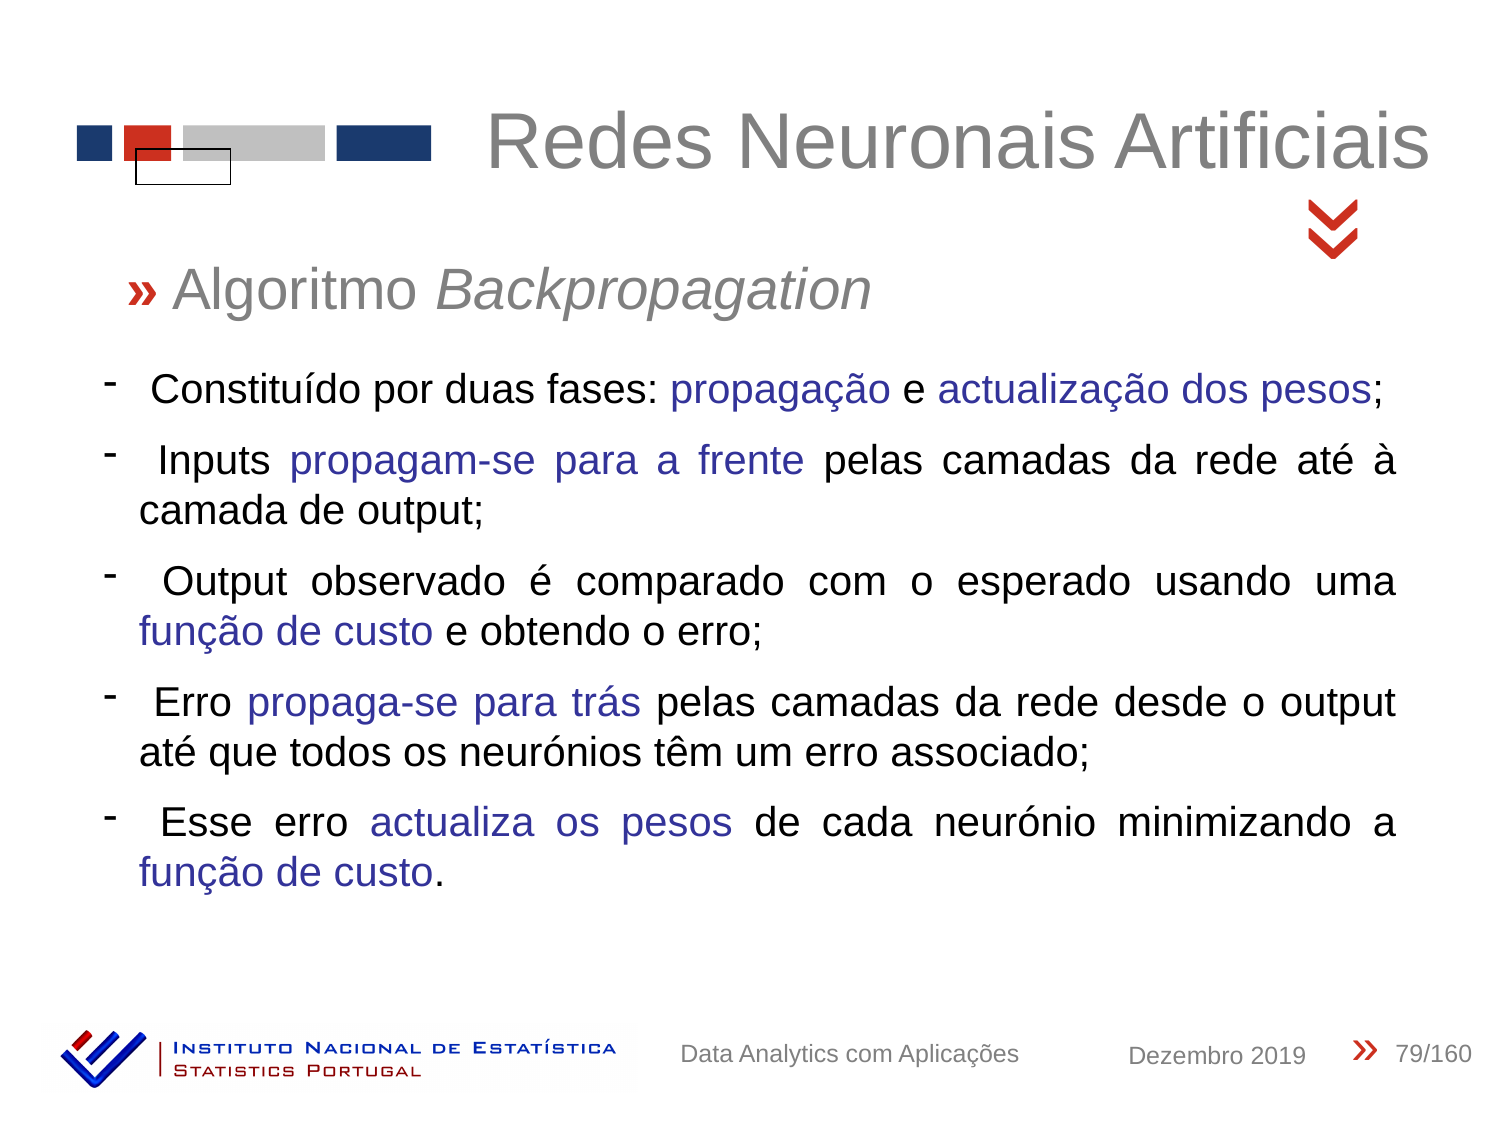

Redes Neuronais Artificiais
«
» Algoritmo Backpropagation
 Constituído por duas fases: propagação e actualização dos pesos;
 Inputs propagam-se para a frente pelas camadas da rede até à camada de output;
 Output observado é comparado com o esperado usando uma função de custo e obtendo o erro;
 Erro propaga-se para trás pelas camadas da rede desde o output até que todos os neurónios têm um erro associado;
 Esse erro actualiza os pesos de cada neurónio minimizando a função de custo.
79